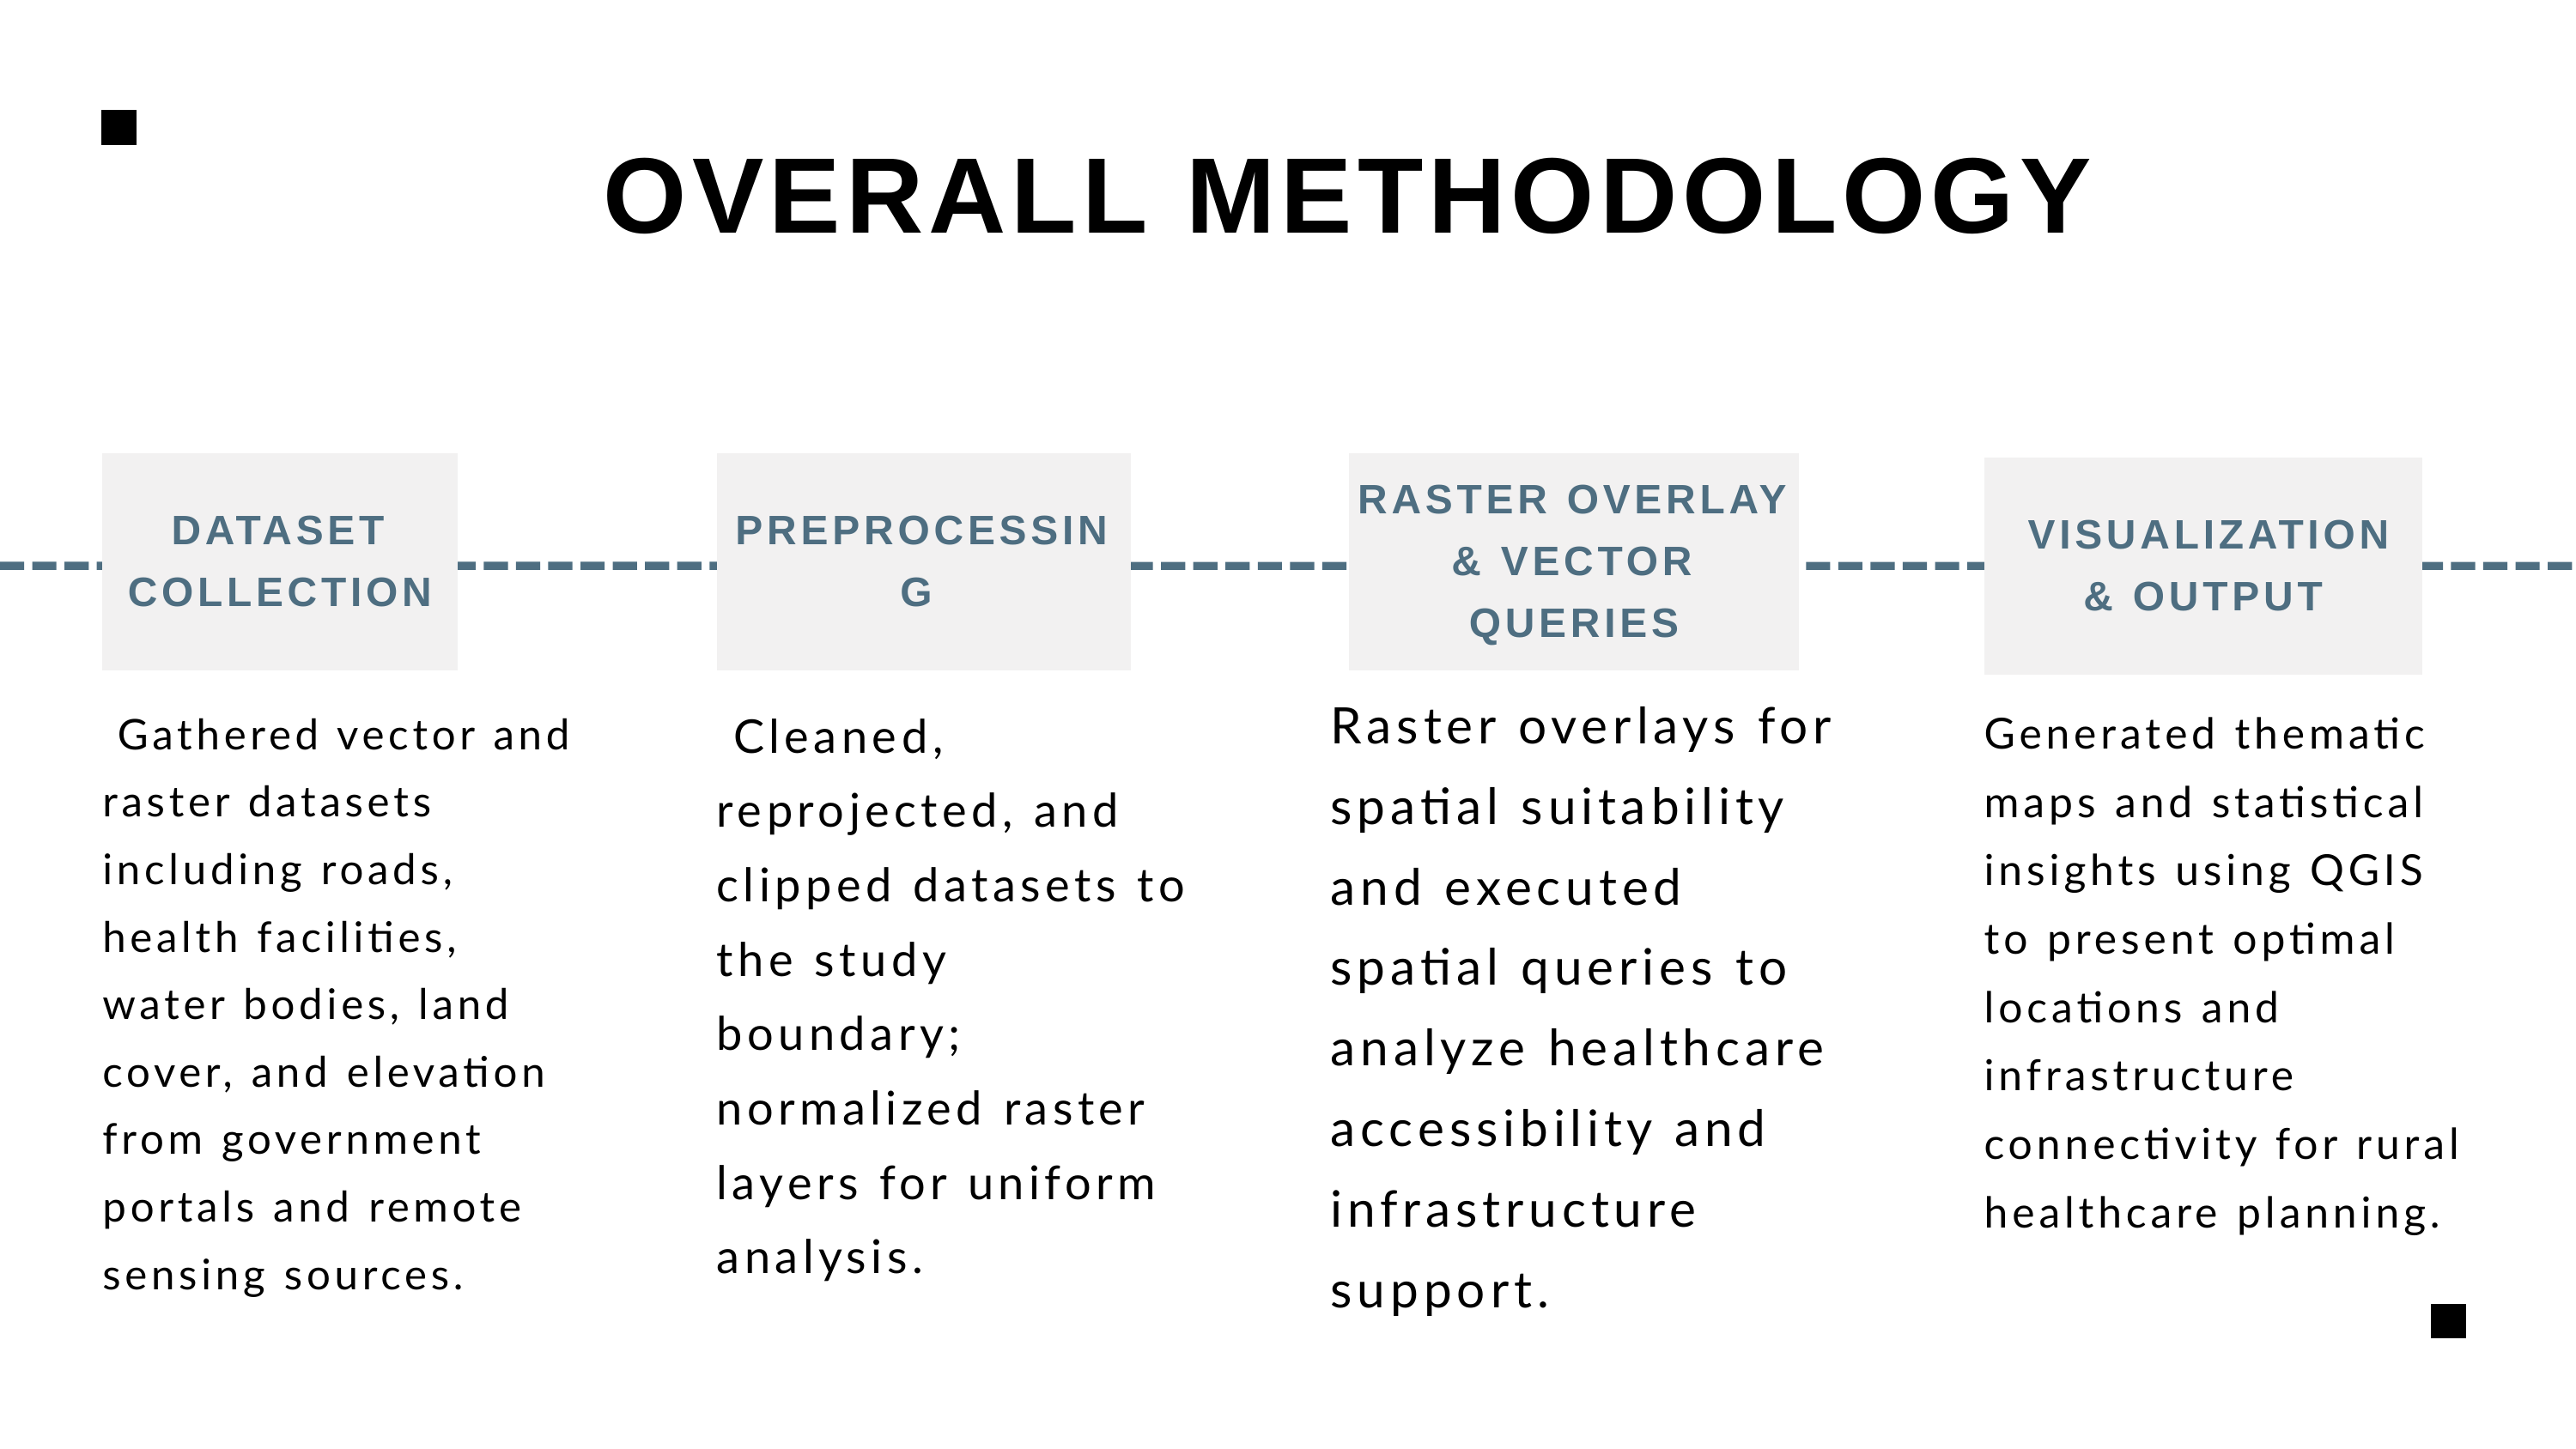

OVERALL METHODOLOGY

DATASET COLLECTION

PREPROCESSING

RASTER OVERLAY & VECTOR QUERIES

 VISUALIZATION & OUTPUT

Raster overlays for spatial suitability and executed spatial queries to analyze healthcare accessibility and infrastructure support.
 Cleaned, reprojected, and clipped datasets to the study boundary; normalized raster layers for uniform analysis.
Generated thematic maps and statistical insights using QGIS to present optimal locations and infrastructure connectivity for rural healthcare planning.
 Gathered vector and raster datasets including roads, health facilities, water bodies, land cover, and elevation from government portals and remote sensing sources.